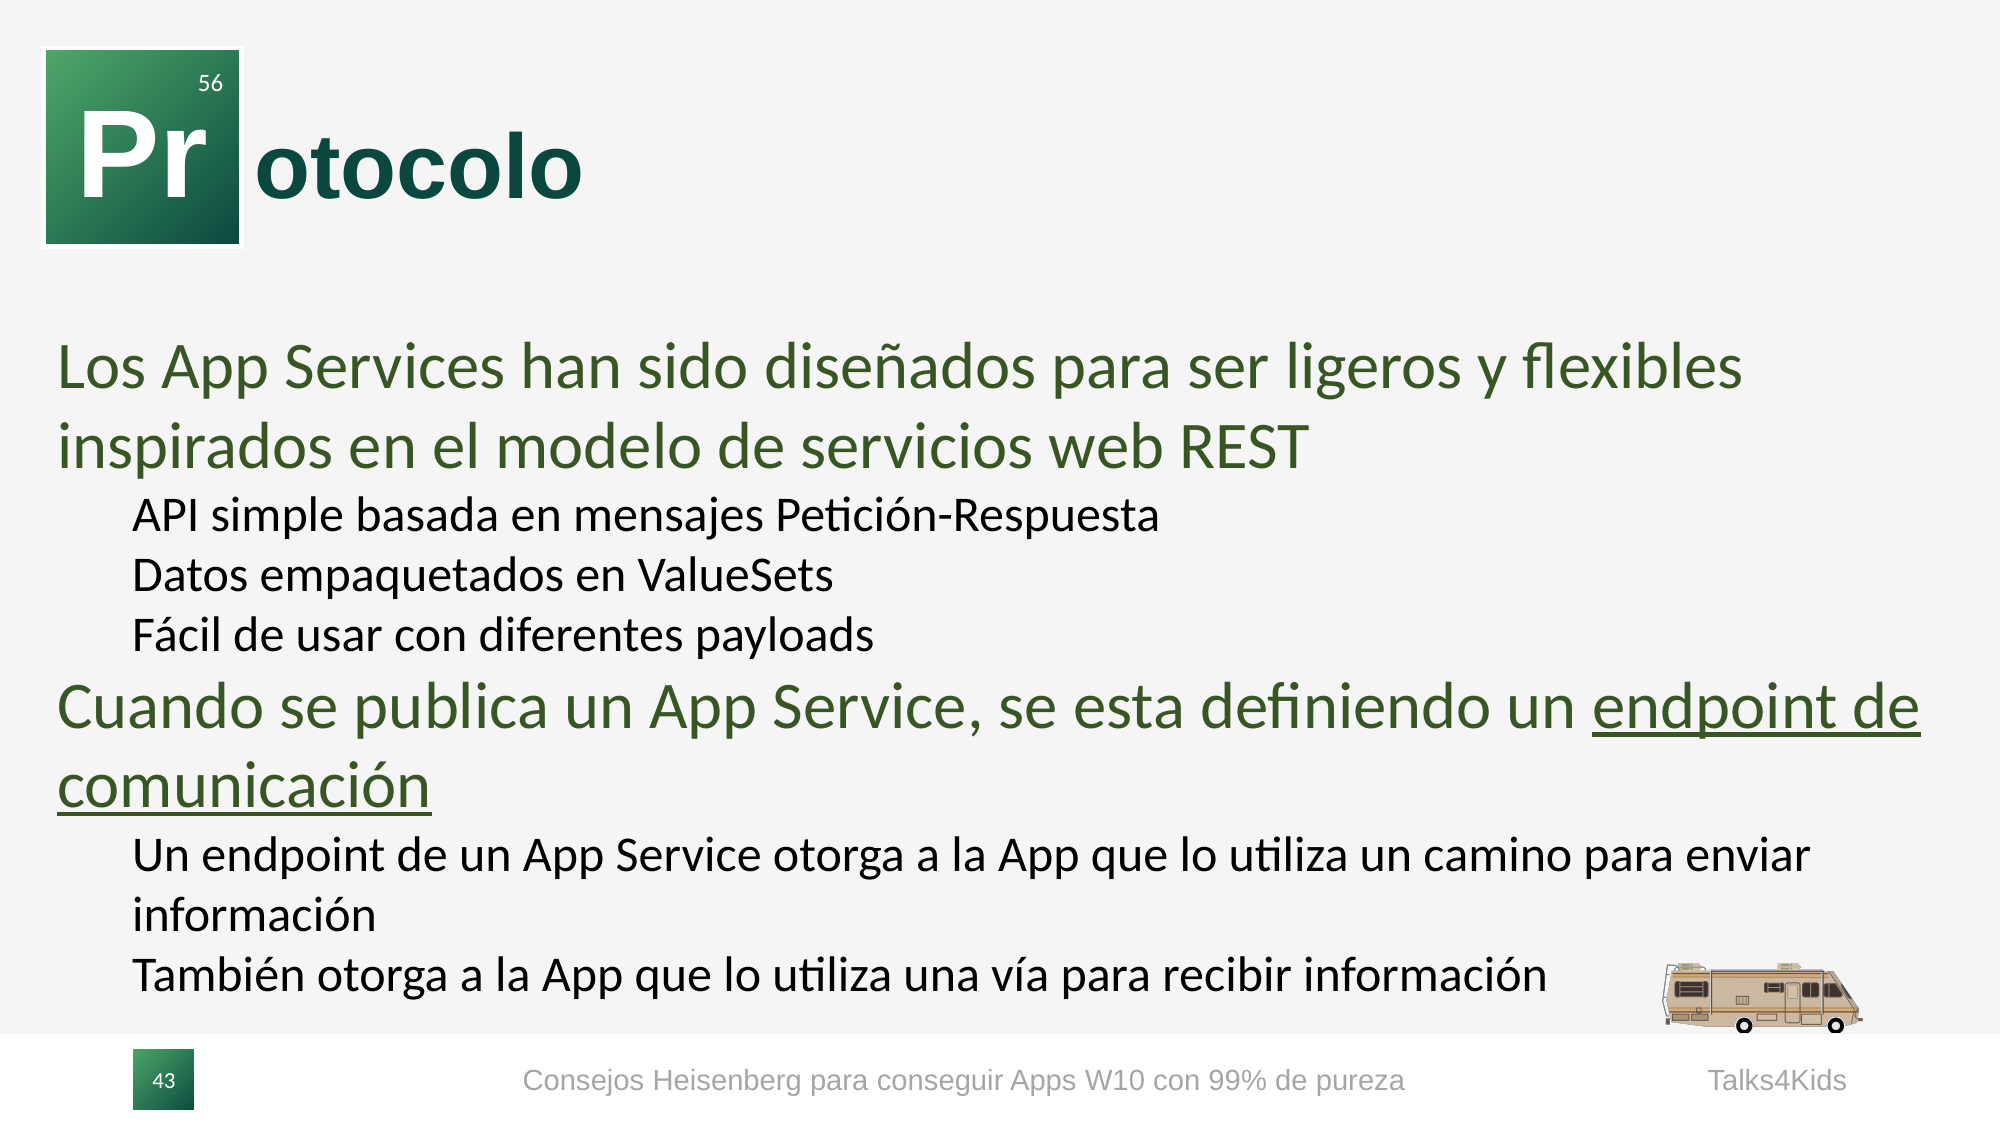

Pr
56
# otocolo
Los App Services han sido diseñados para ser ligeros y flexibles inspirados en el modelo de servicios web REST
API simple basada en mensajes Petición-Respuesta
Datos empaquetados en ValueSets
Fácil de usar con diferentes payloads
Cuando se publica un App Service, se esta definiendo un endpoint de comunicación
Un endpoint de un App Service otorga a la App que lo utiliza un camino para enviar información
También otorga a la App que lo utiliza una vía para recibir información
Consejos Heisenberg para conseguir Apps W10 con 99% de pureza
Talks4Kids